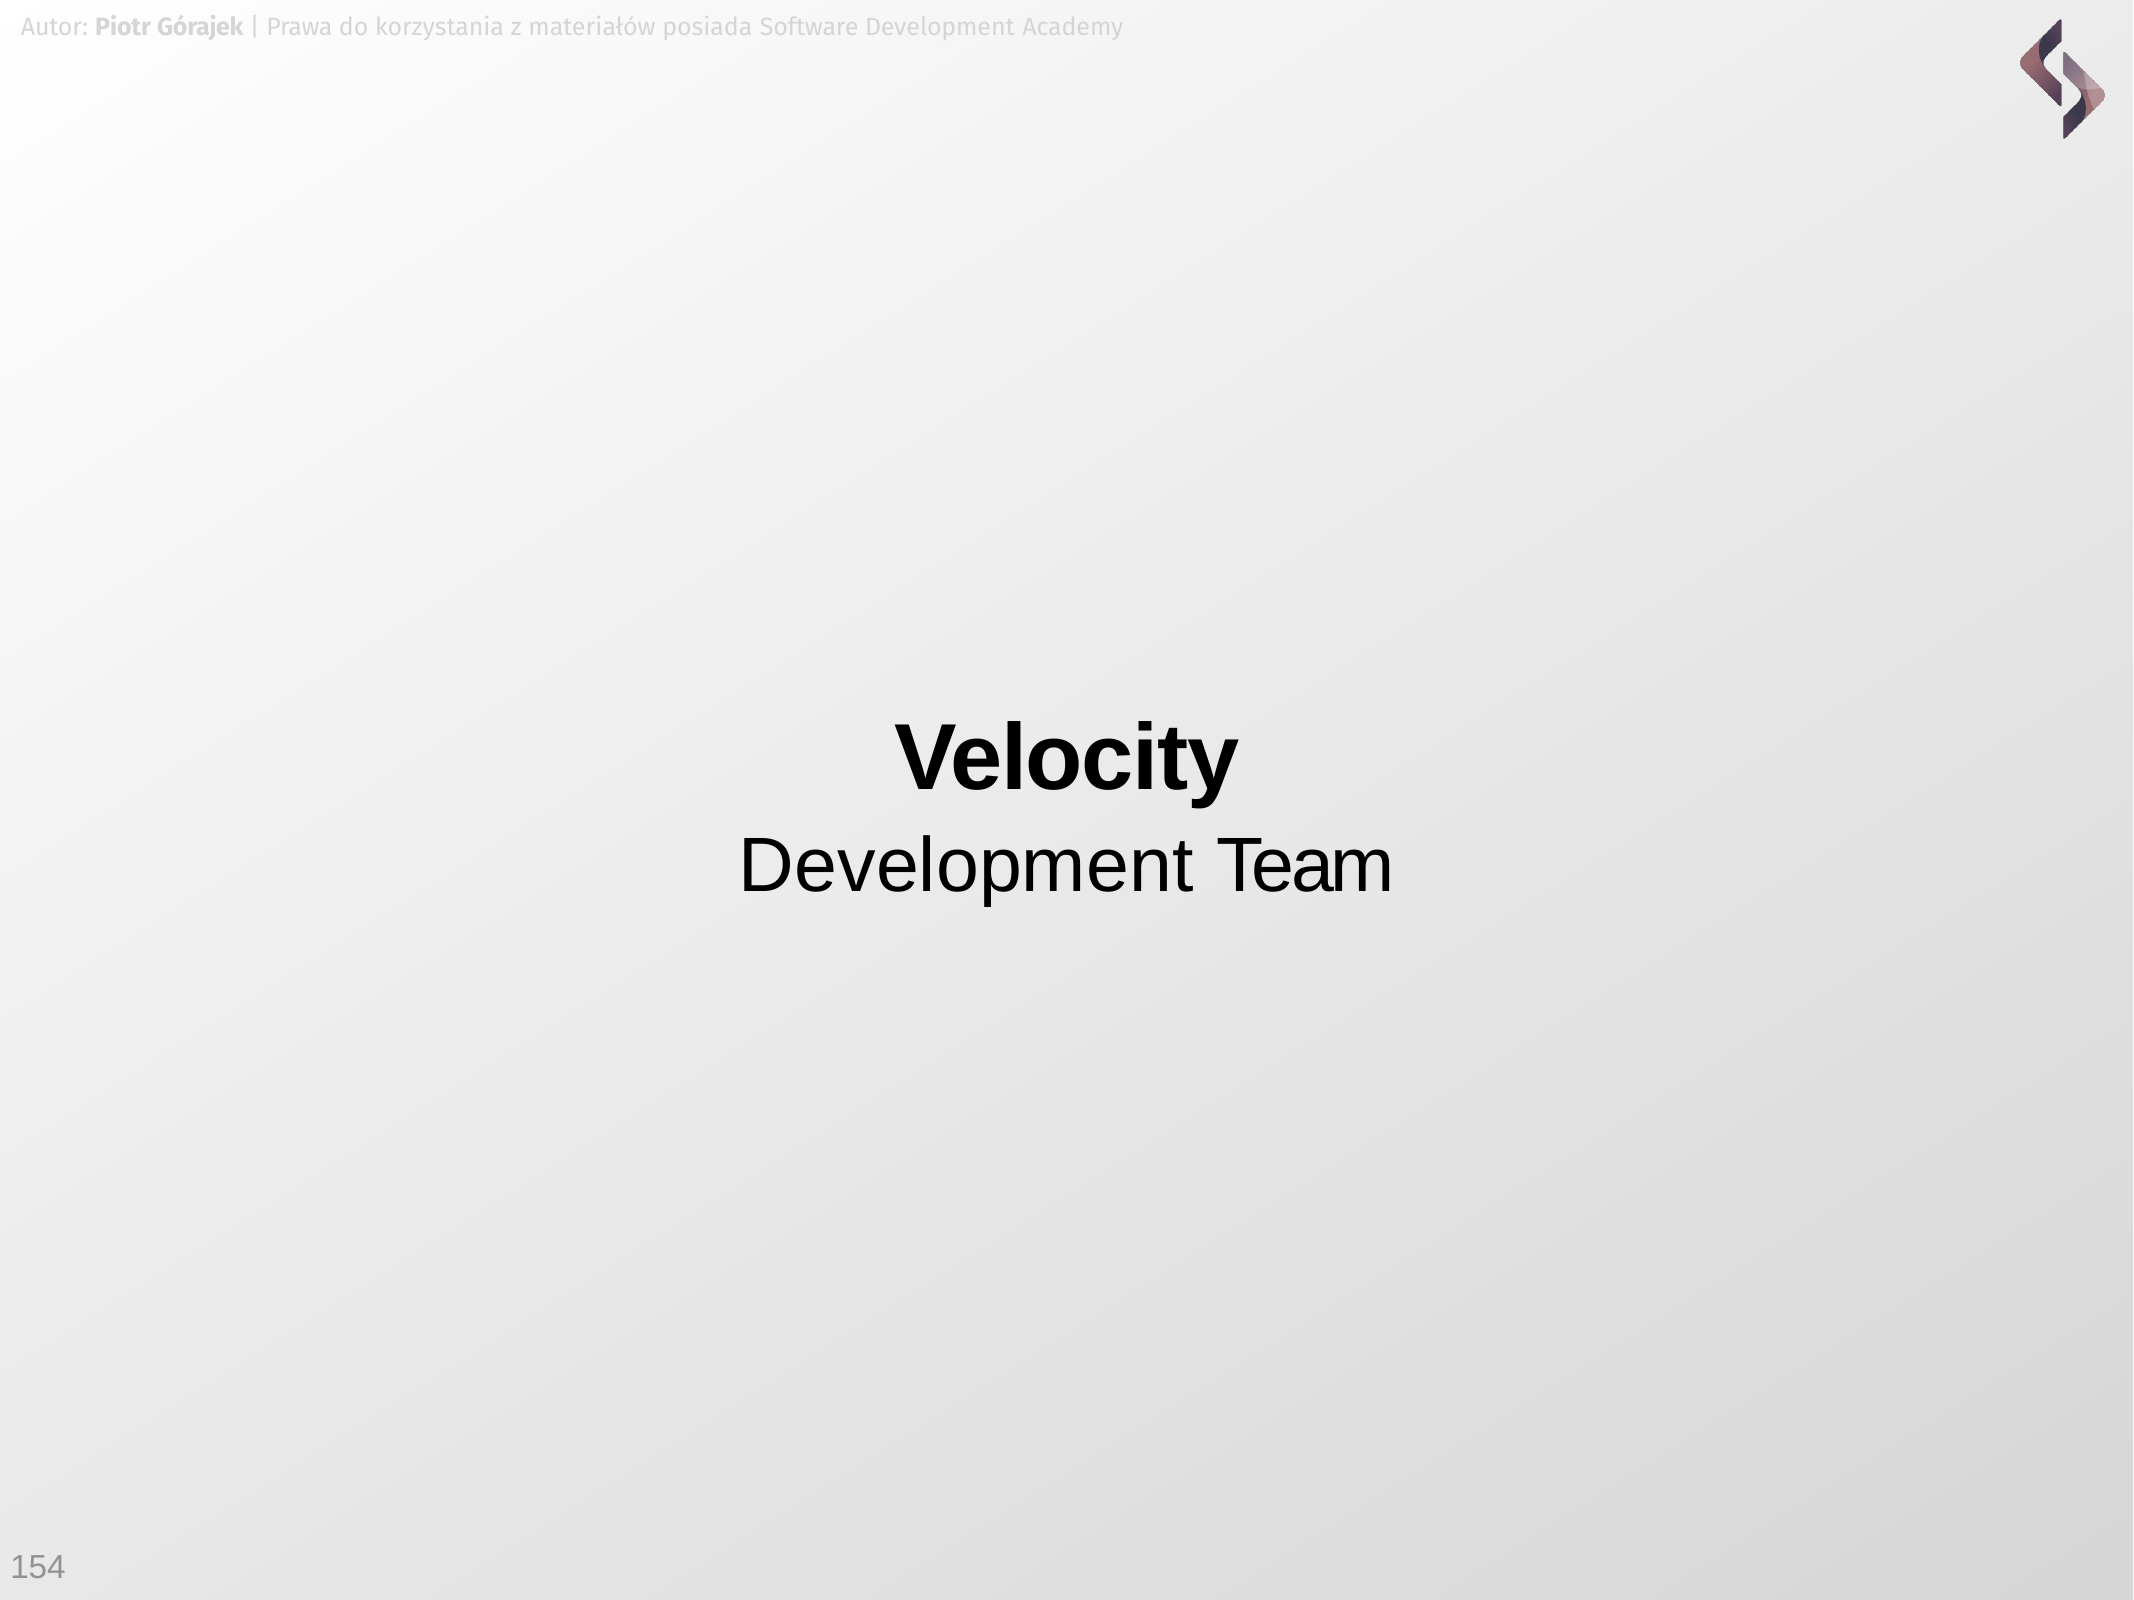

Autor: Piotr Górajek | Prawa do korzystania z materiałów posiada Software Development Academy
# Velocity
Development Team
154